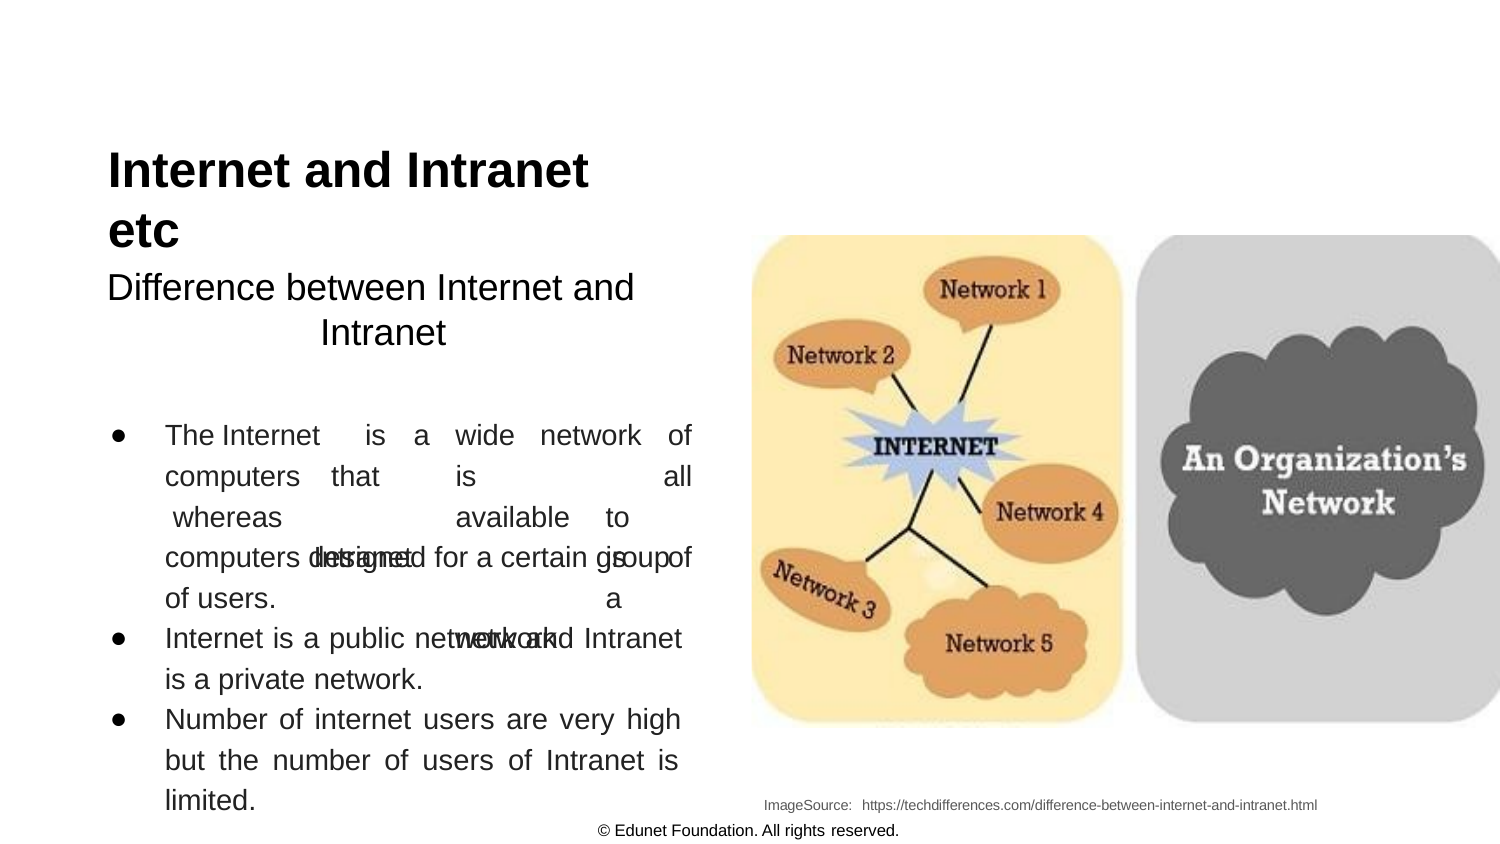

# Internet and Intranet etc

Difference between Internet and  Intranet
The	Internet
is	a	wide
network	of
all  of
computers  whereas
that	is		available	to  Intranet		is		a	network
computers designed for a certain group  of users.
Internet is a public network and Intranet  is a private network.
Number of internet users are very high  but the number of users of Intranet is  limited.
ImageSource:  https://techdifferences.com/difference-between-internet-and-intranet.html
© Edunet Foundation. All rights reserved.